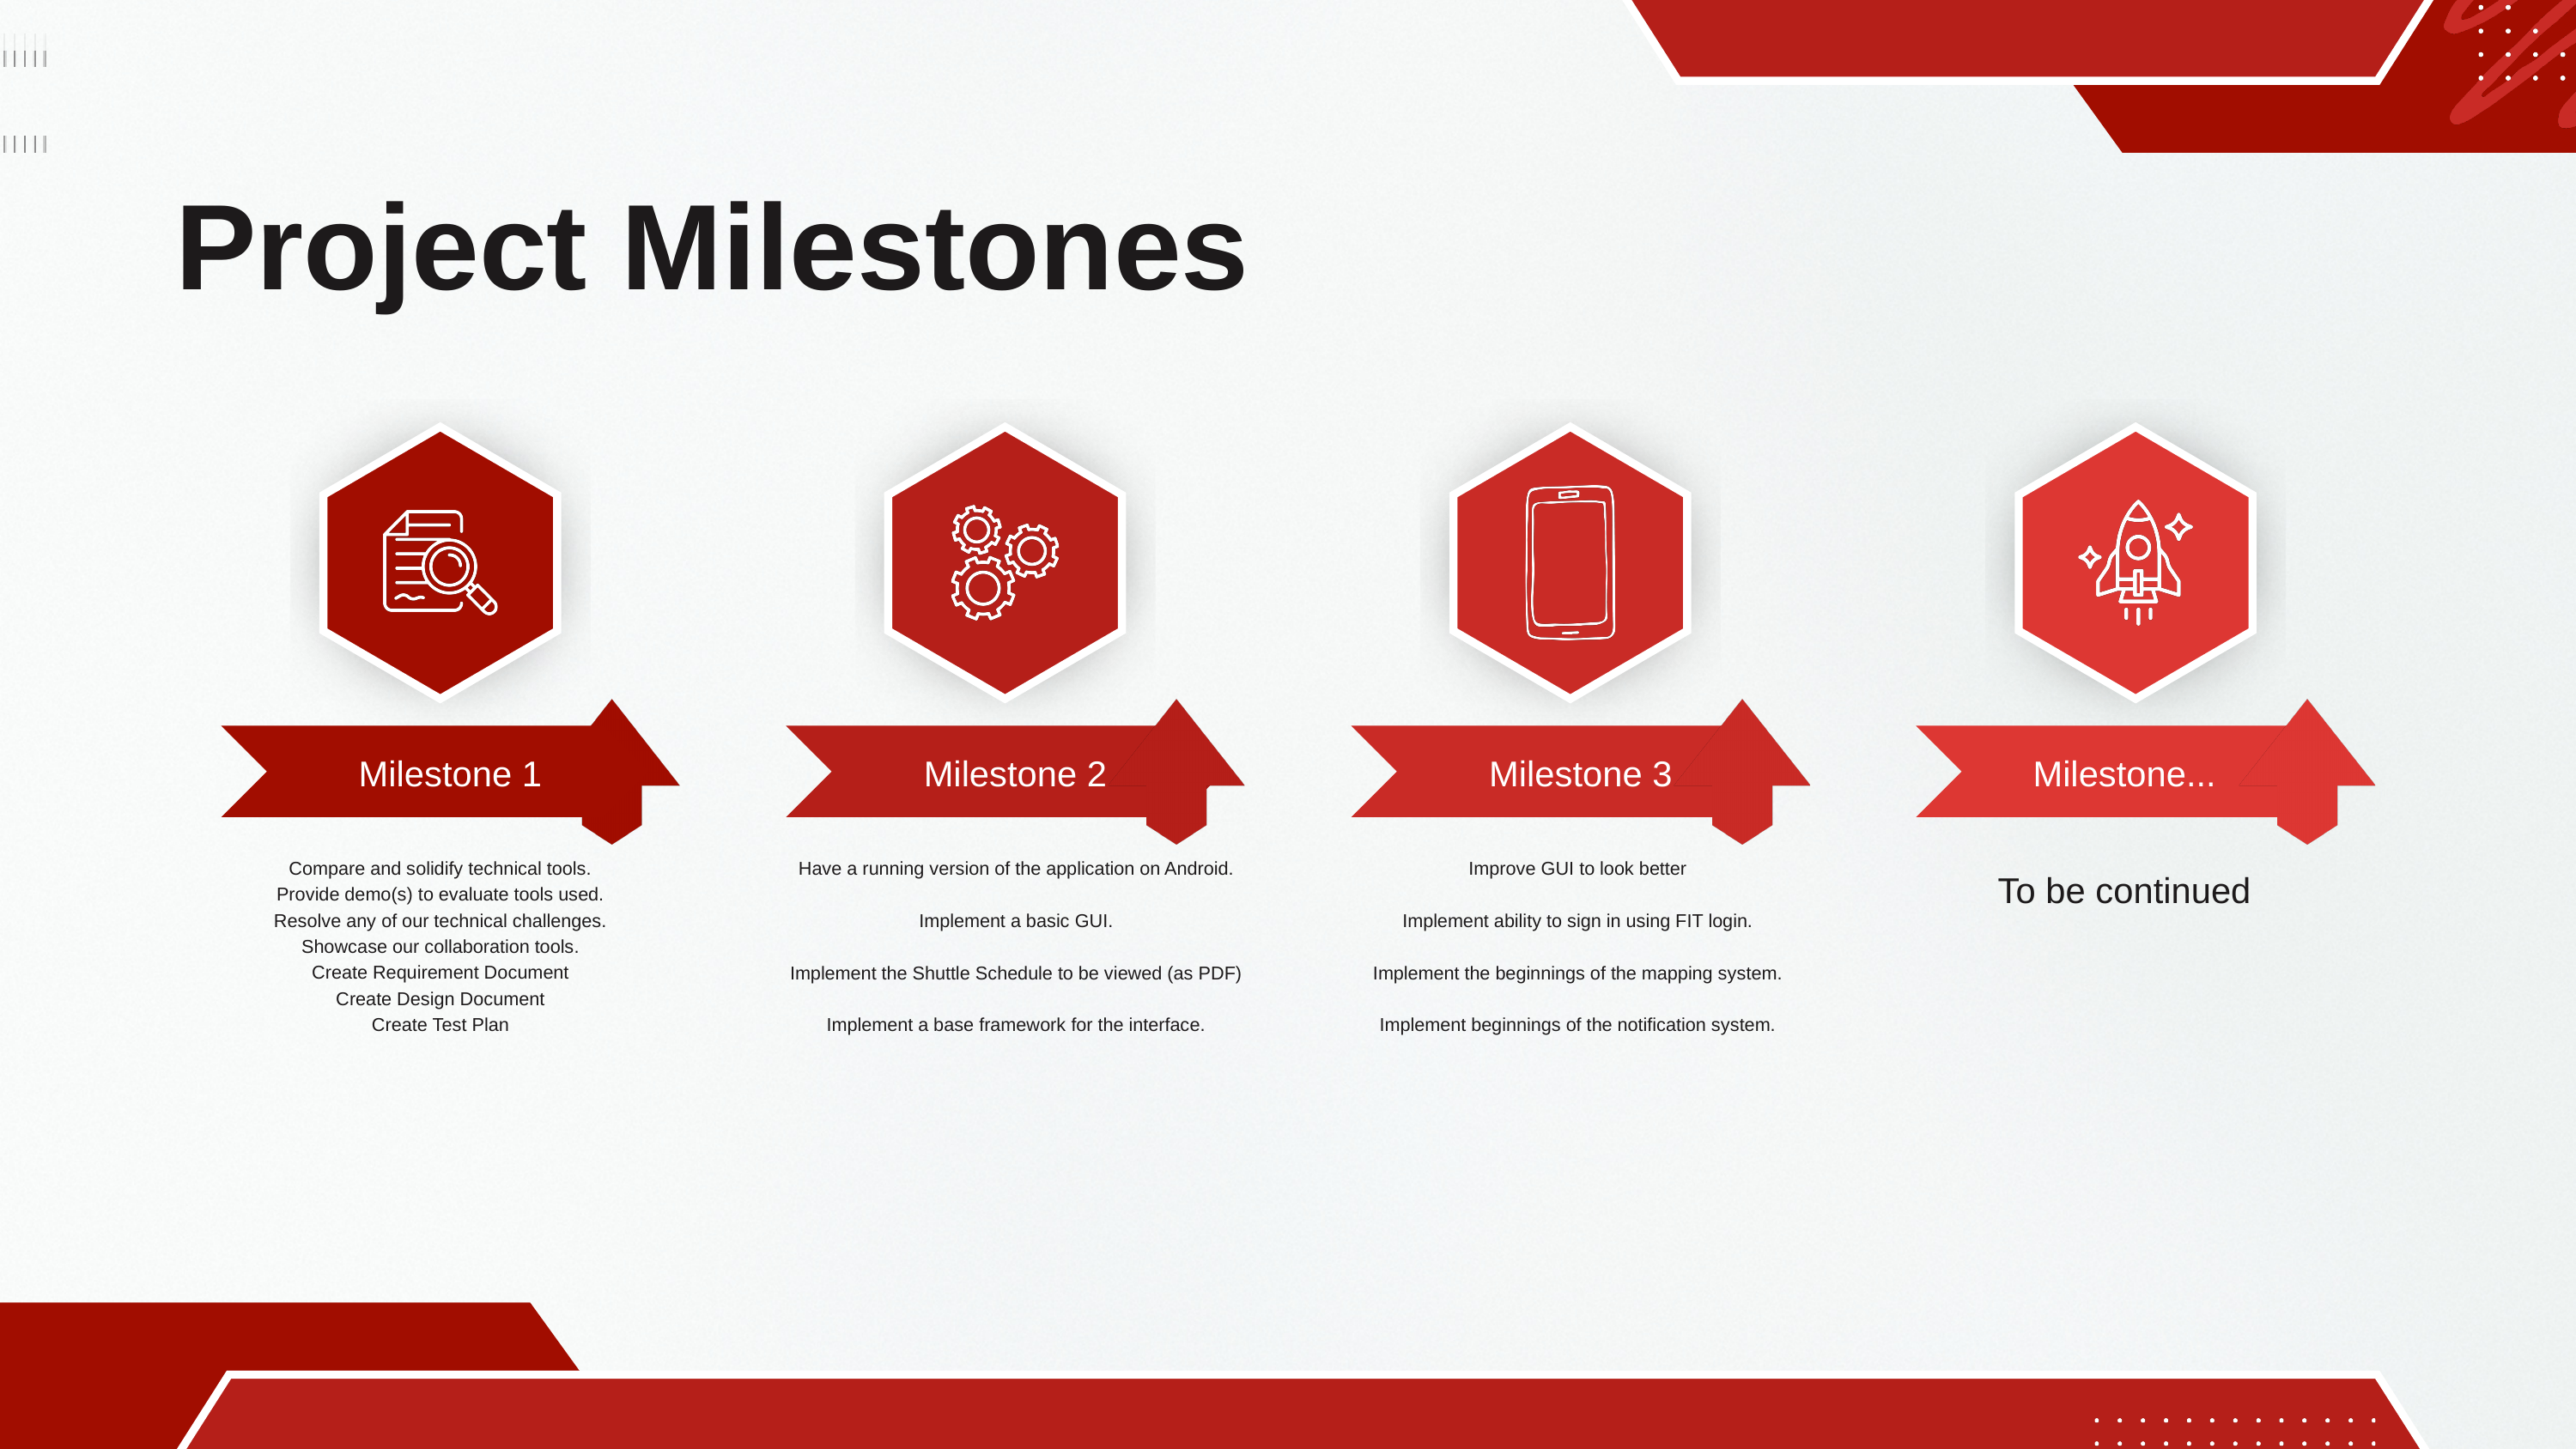

Project Milestones

Milestone 1
Milestone 2
Milestone 3
Milestone...
Compare and solidify technical tools.
Provide demo(s) to evaluate tools used.
Resolve any of our technical challenges.
Showcase our collaboration tools.
Create Requirement Document
Create Design Document
Create Test Plan

Have a running version of the application on Android.

Implement a basic GUI.

Implement the Shuttle Schedule to be viewed (as PDF)

Implement a base framework for the interface.

Improve GUI to look better

Implement ability to sign in using FIT login.

Implement the beginnings of the mapping system.

Implement beginnings of the notification system.

To be continued